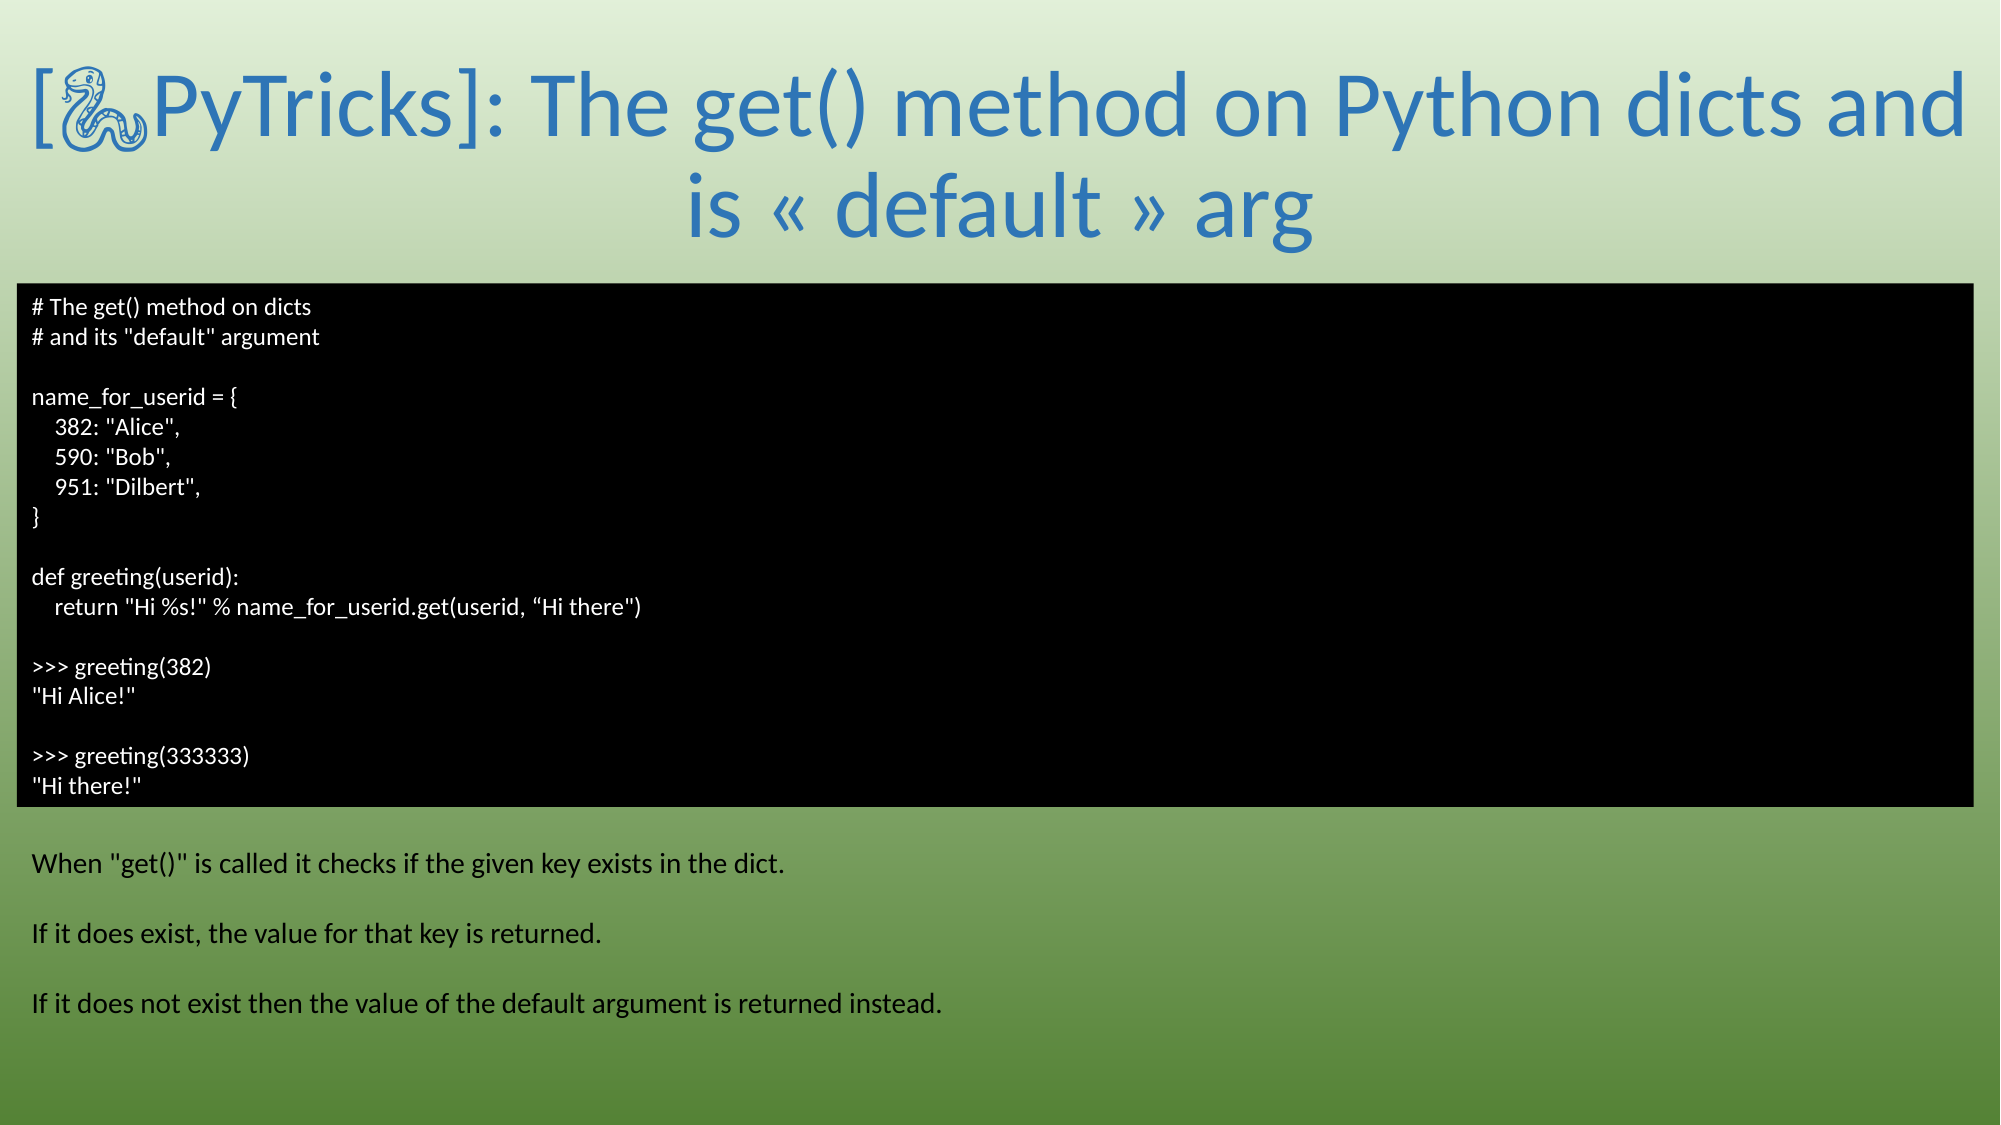

# [🐍PyTricks]: The get() method on Python dicts and is « default » arg
# The get() method on dicts
# and its "default" argument

name_for_userid = {
    382: "Alice",
    590: "Bob",
    951: "Dilbert",
}

def greeting(userid):
    return "Hi %s!" % name_for_userid.get(userid, “Hi there")

>>> greeting(382)
"Hi Alice!"

>>> greeting(333333)
"Hi there!"
When "get()" is called it checks if the given key exists in the dict.

If it does exist, the value for that key is returned.

If it does not exist then the value of the default argument is returned instead.

213